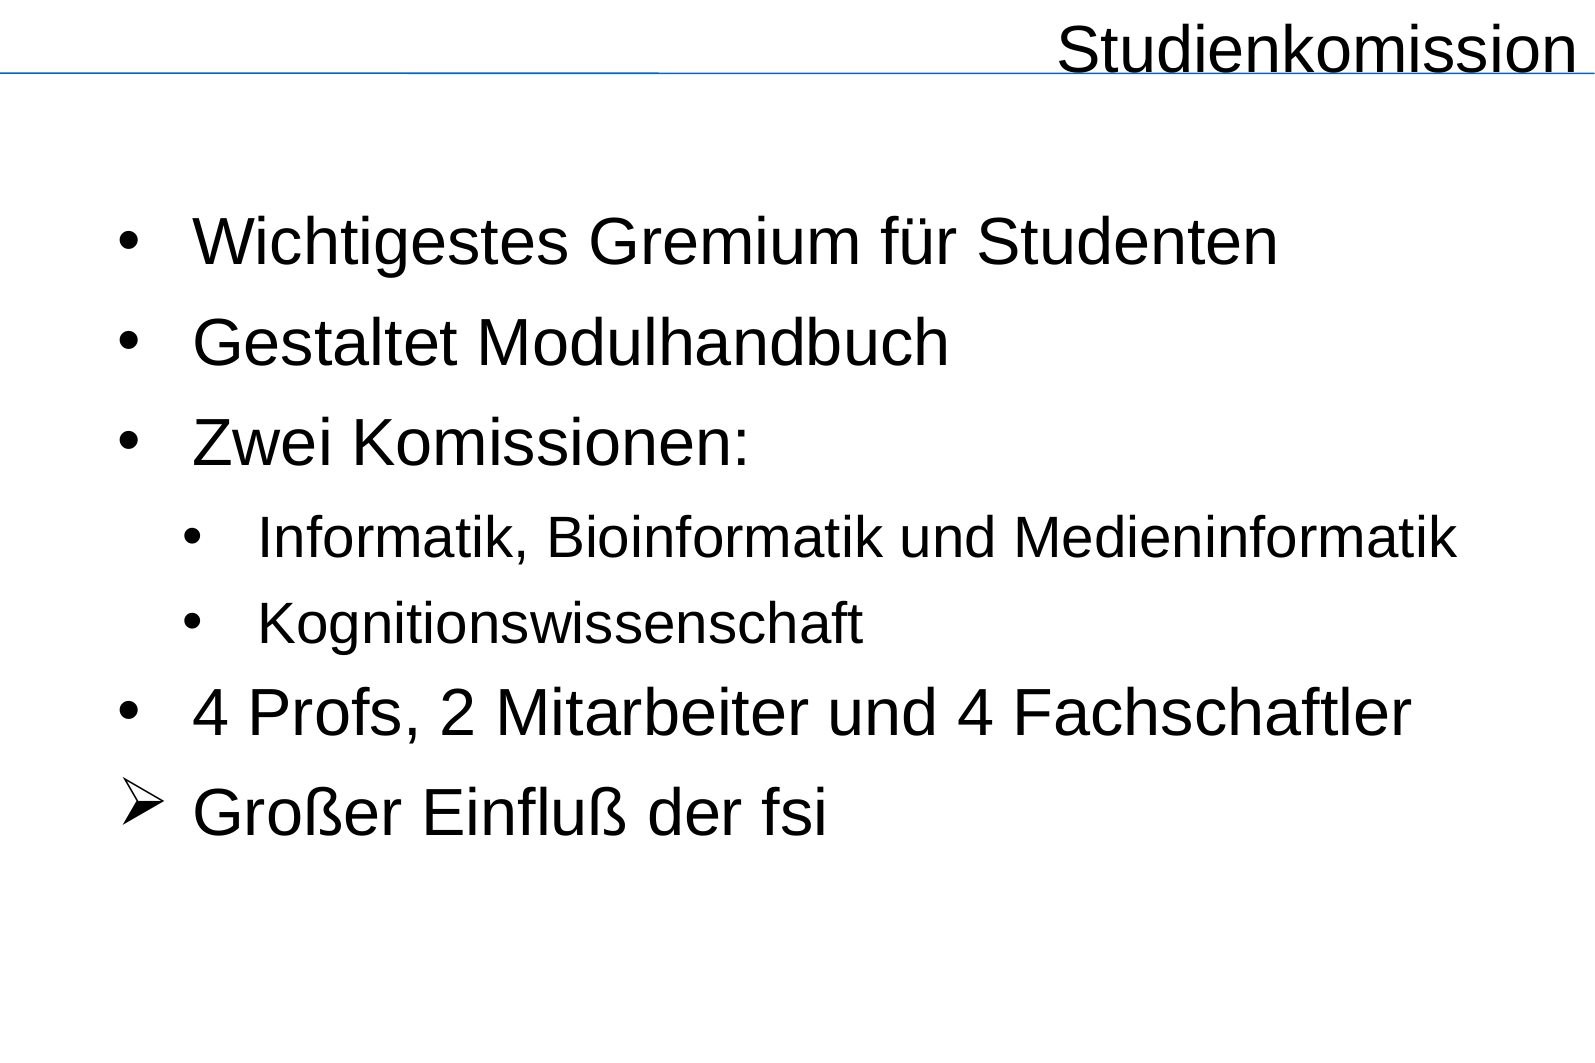

Studienkomission
Wichtigestes Gremium für Studenten
Gestaltet Modulhandbuch
Zwei Komissionen:
Informatik, Bioinformatik und Medieninformatik
Kognitionswissenschaft
4 Profs, 2 Mitarbeiter und 4 Fachschaftler
Großer Einfluß der fsi